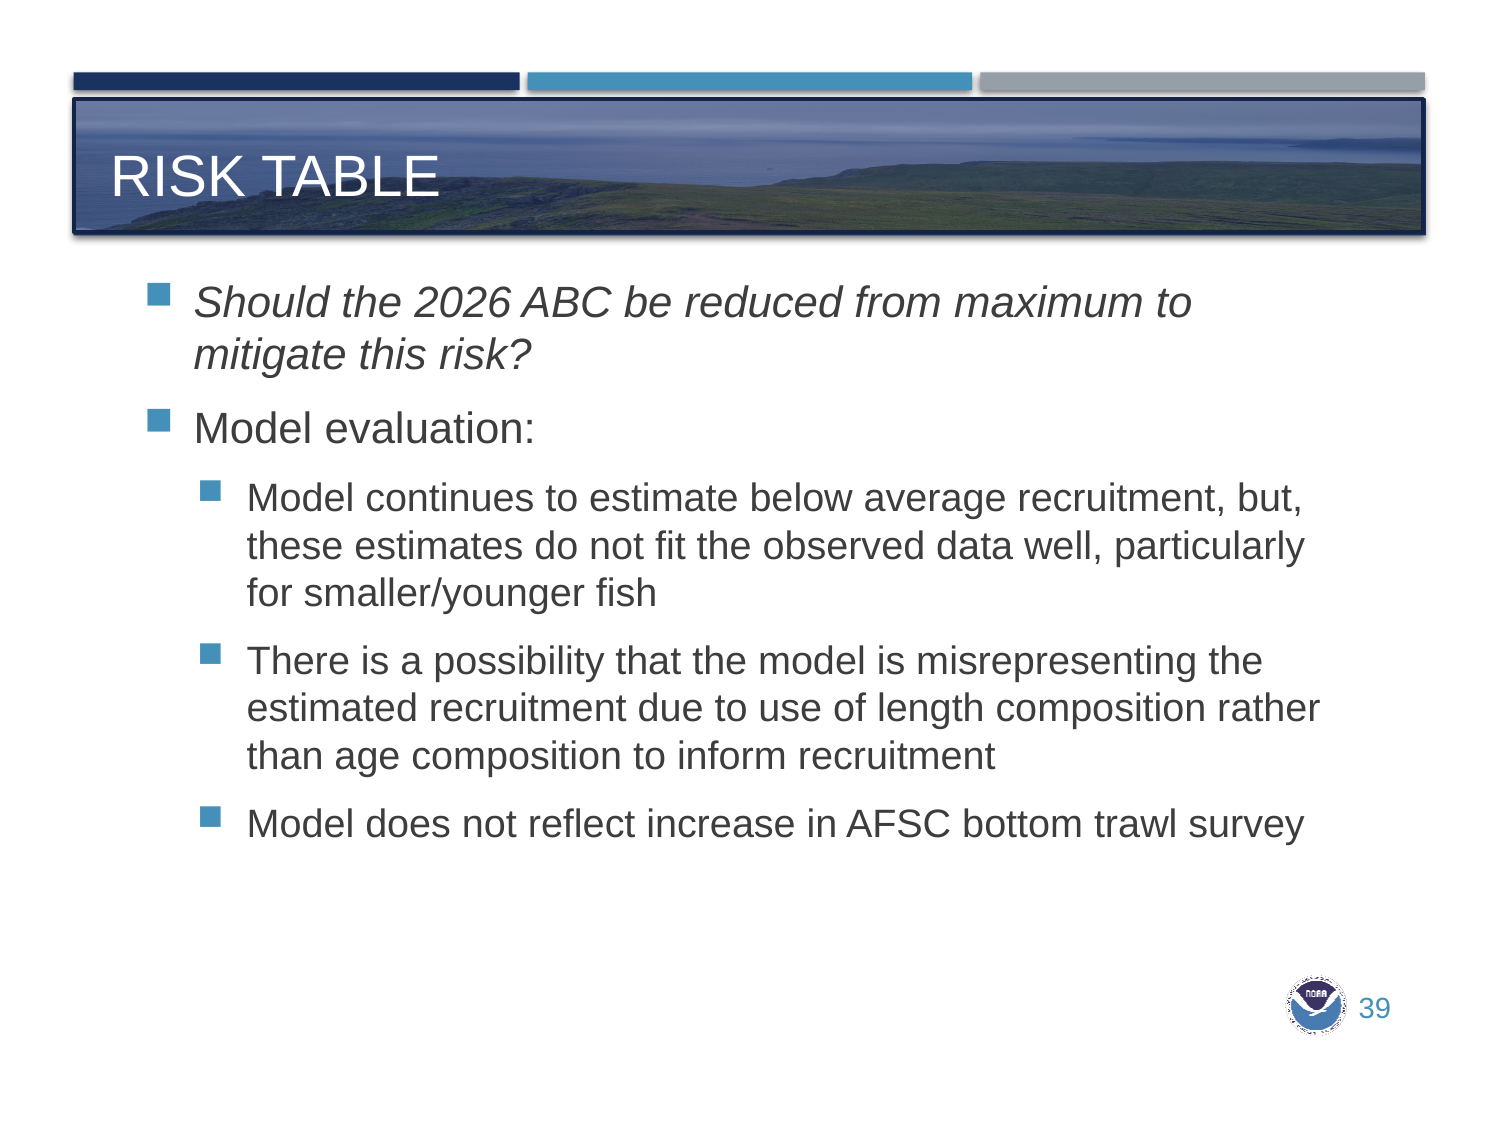

# Risk table

Should the 2026 ABC be reduced from maximum to mitigate this risk?
Model evaluation:
Model continues to estimate below average recruitment, but, these estimates do not fit the observed data well, particularly for smaller/younger fish
There is a possibility that the model is misrepresenting the estimated recruitment due to use of length composition rather than age composition to inform recruitment
Model does not reflect increase in AFSC bottom trawl survey
39